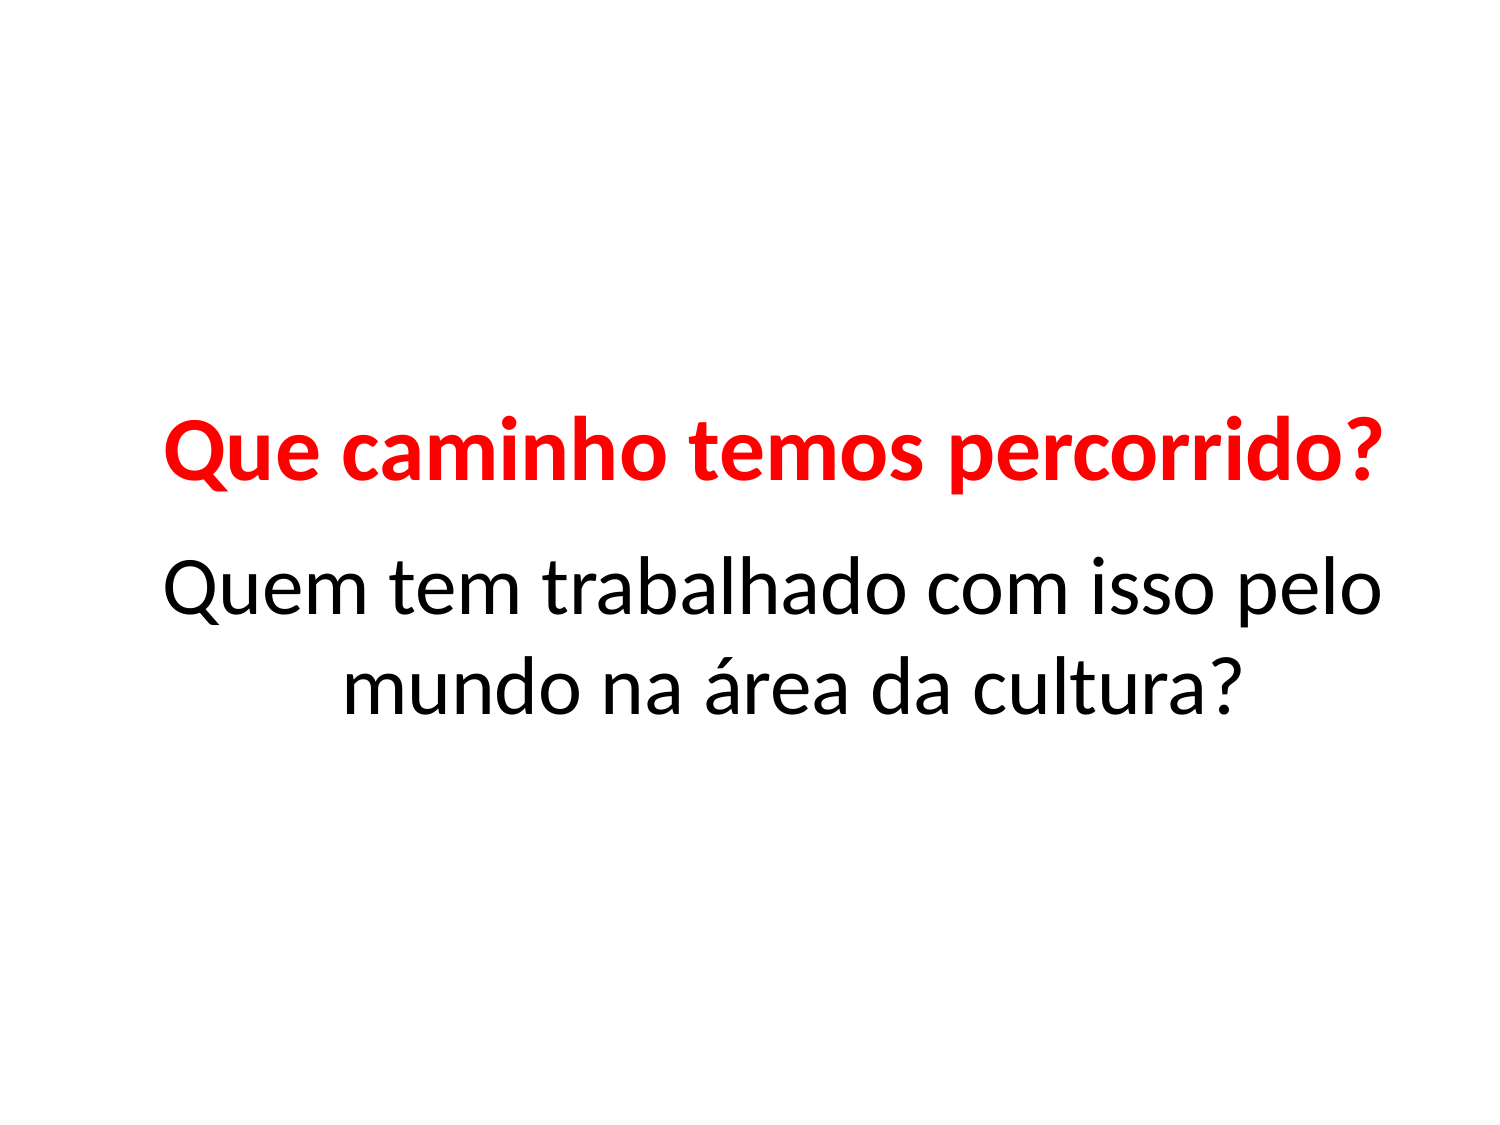

# Que caminho temos percorrido?
Quem tem trabalhado com isso pelo  mundo na área da cultura?